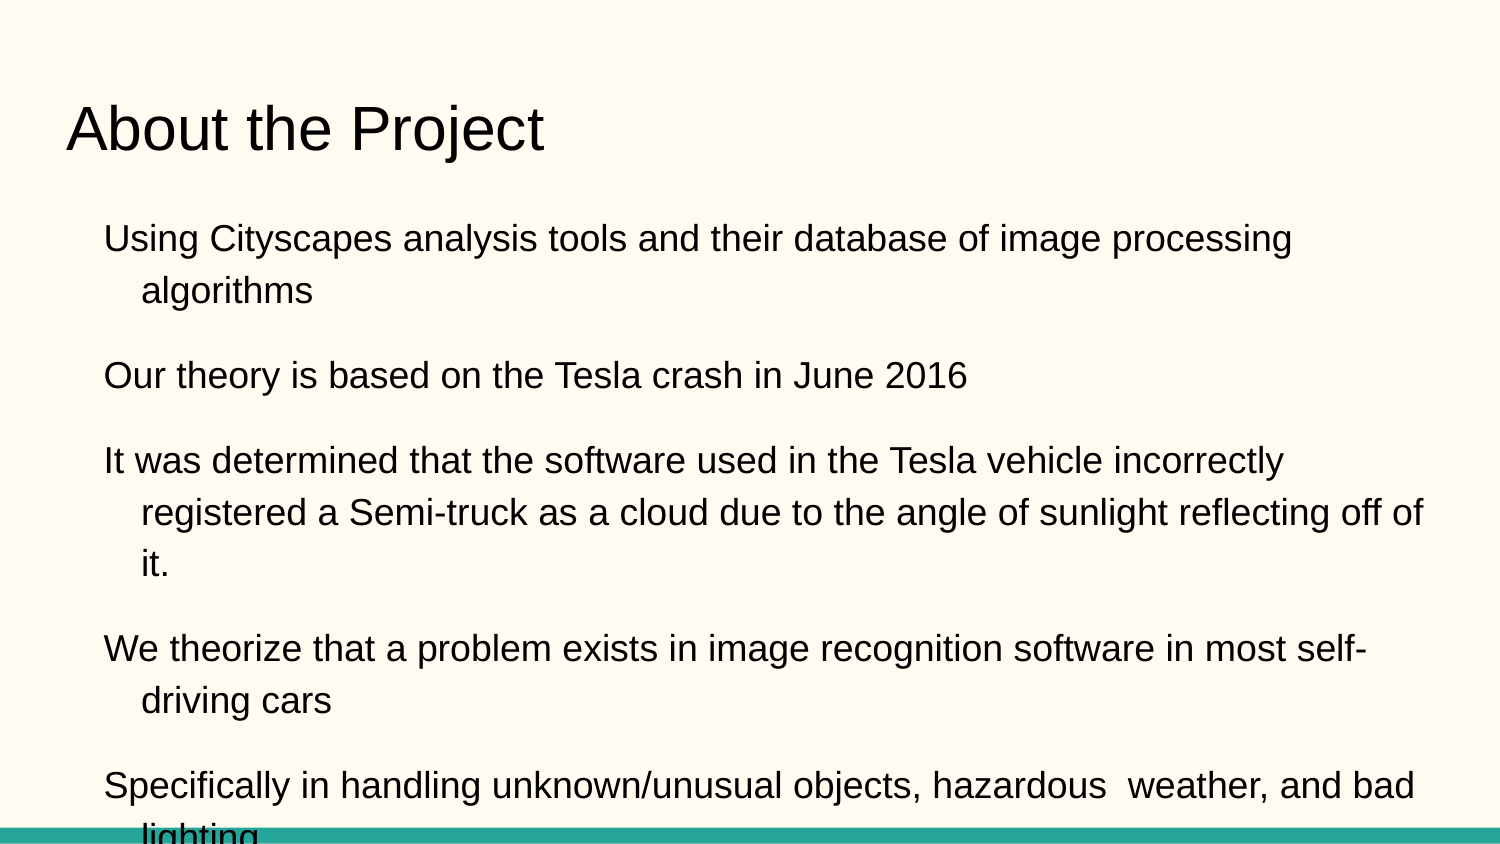

# About the Project
Using Cityscapes analysis tools and their database of image processing algorithms
Our theory is based on the Tesla crash in June 2016
It was determined that the software used in the Tesla vehicle incorrectly registered a Semi-truck as a cloud due to the angle of sunlight reflecting off of it.
We theorize that a problem exists in image recognition software in most self-driving cars
Specifically in handling unknown/unusual objects, hazardous  weather, and bad lighting